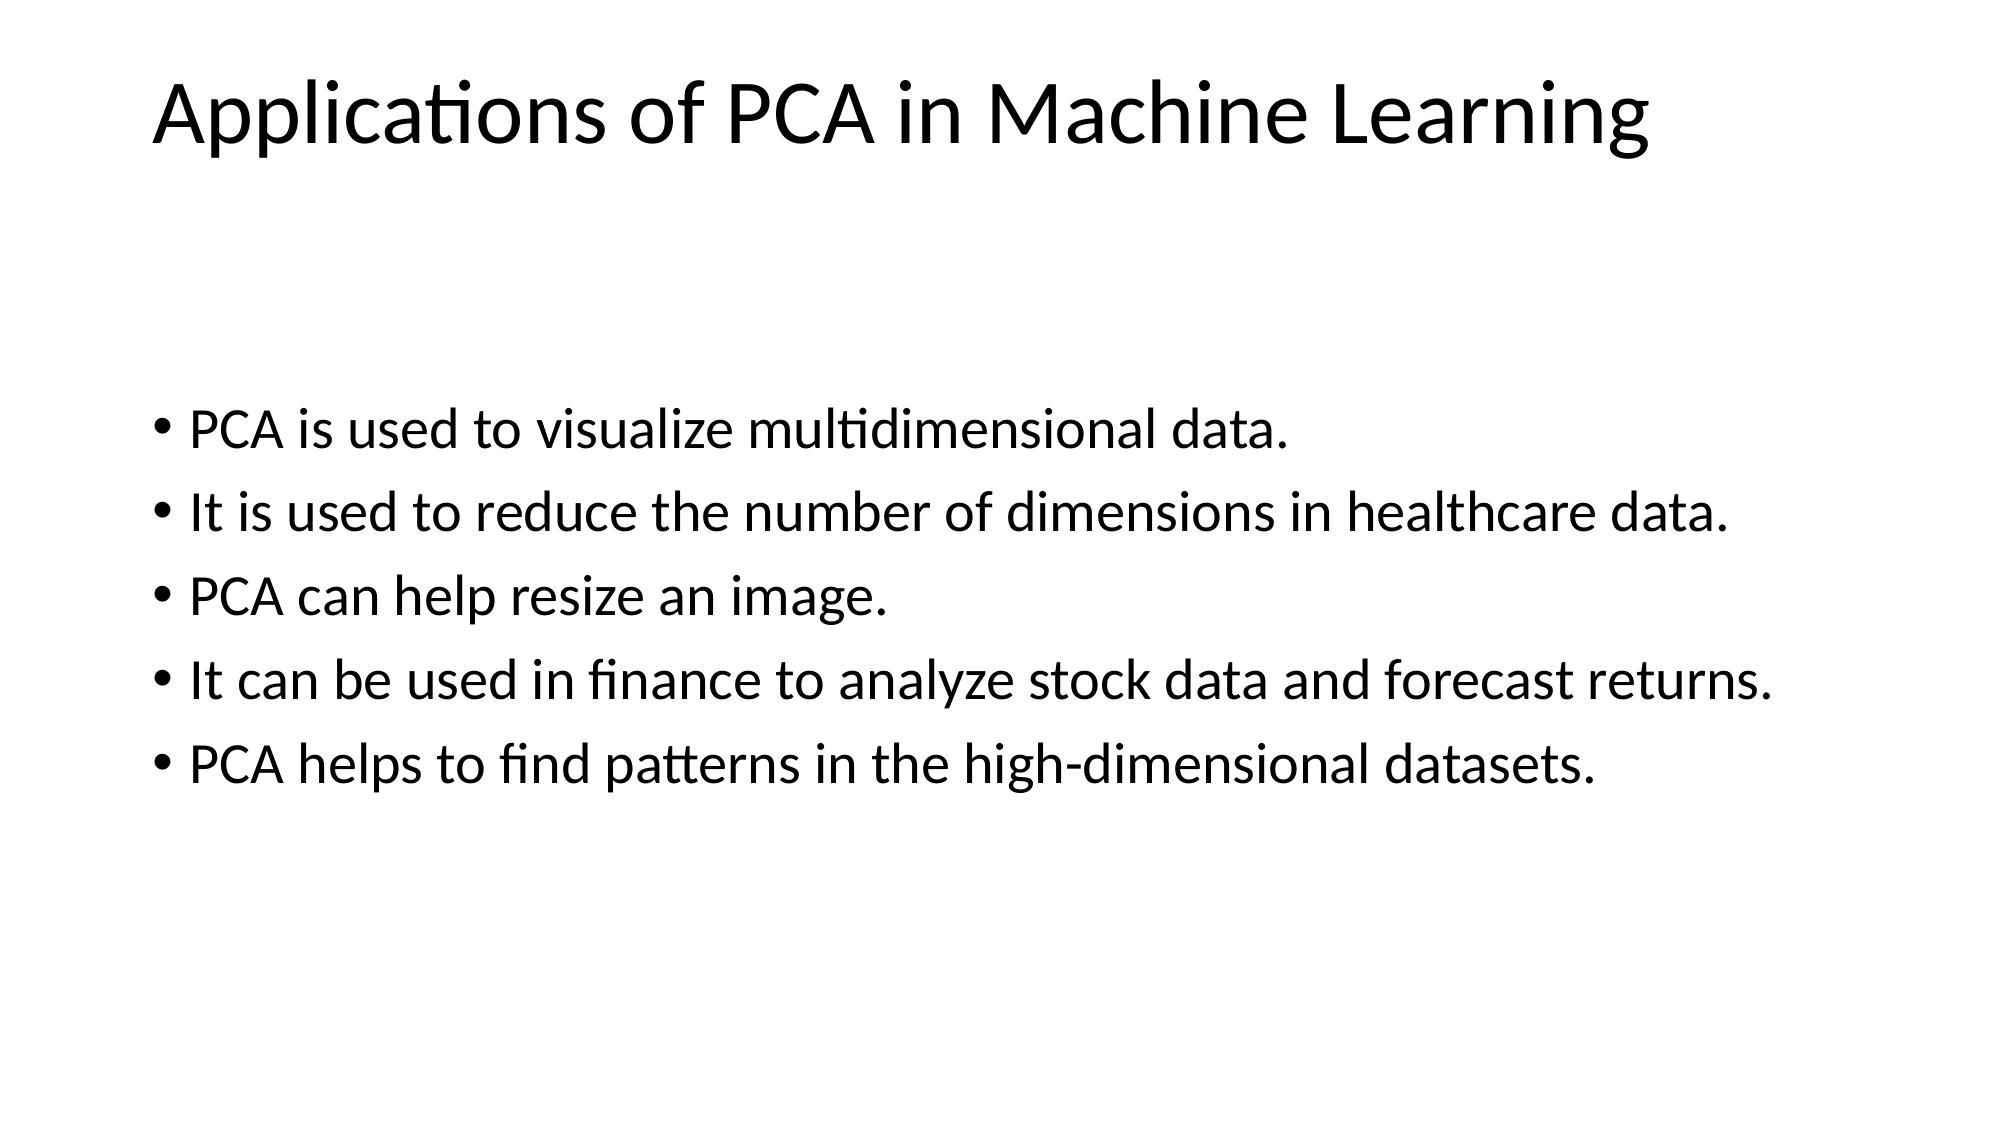

# Applications of PCA in Machine Learning

PCA is used to visualize multidimensional data.
It is used to reduce the number of dimensions in healthcare data.
PCA can help resize an image.
It can be used in finance to analyze stock data and forecast returns.
PCA helps to find patterns in the high-dimensional datasets.